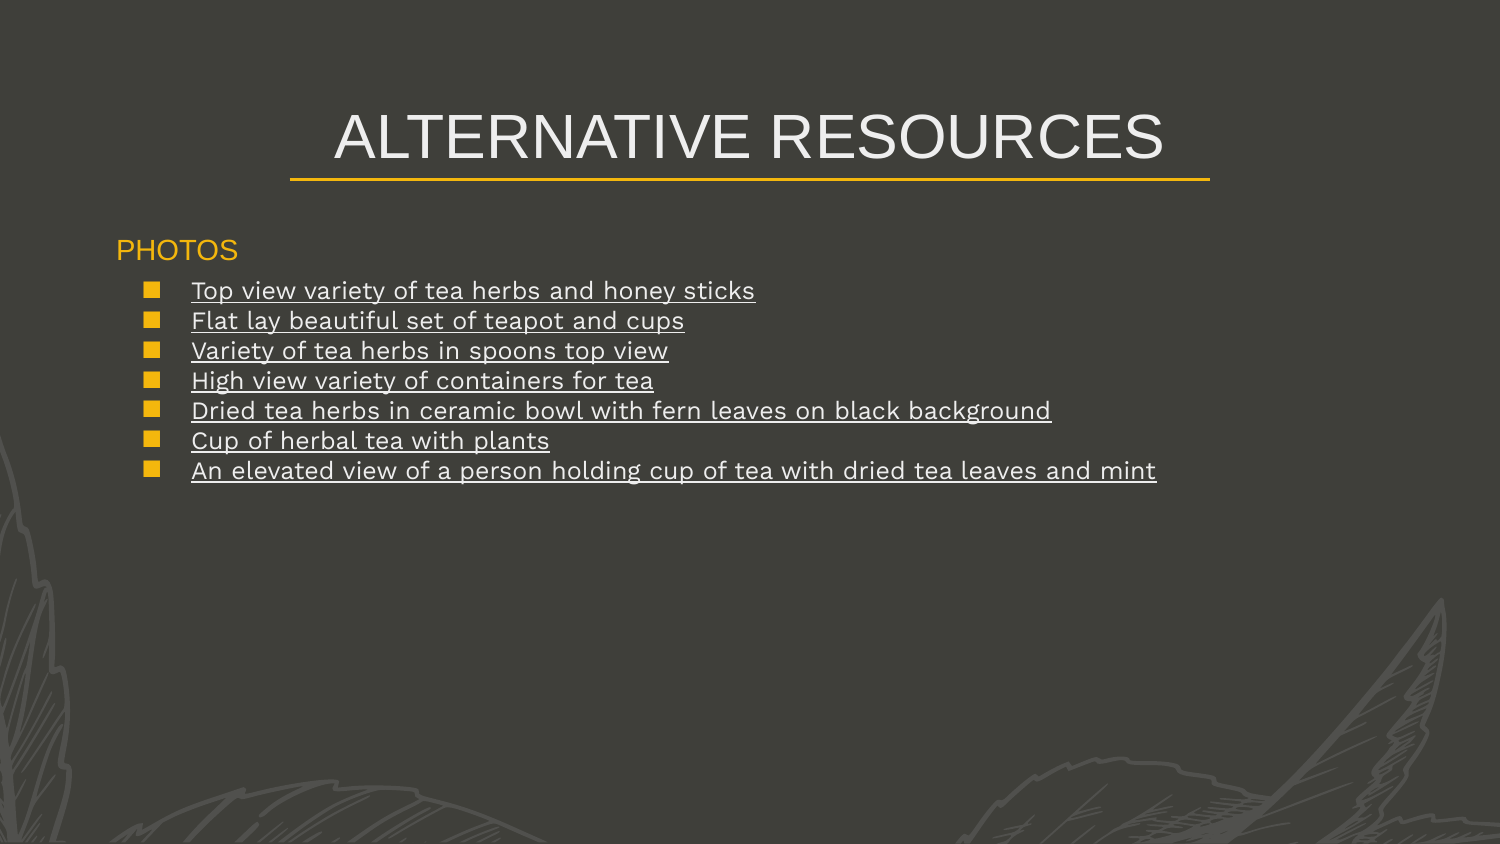

# ALTERNATIVE RESOURCES
PHOTOS
Top view variety of tea herbs and honey sticks
Flat lay beautiful set of teapot and cups
Variety of tea herbs in spoons top view
High view variety of containers for tea
Dried tea herbs in ceramic bowl with fern leaves on black background
Cup of herbal tea with plants
An elevated view of a person holding cup of tea with dried tea leaves and mint